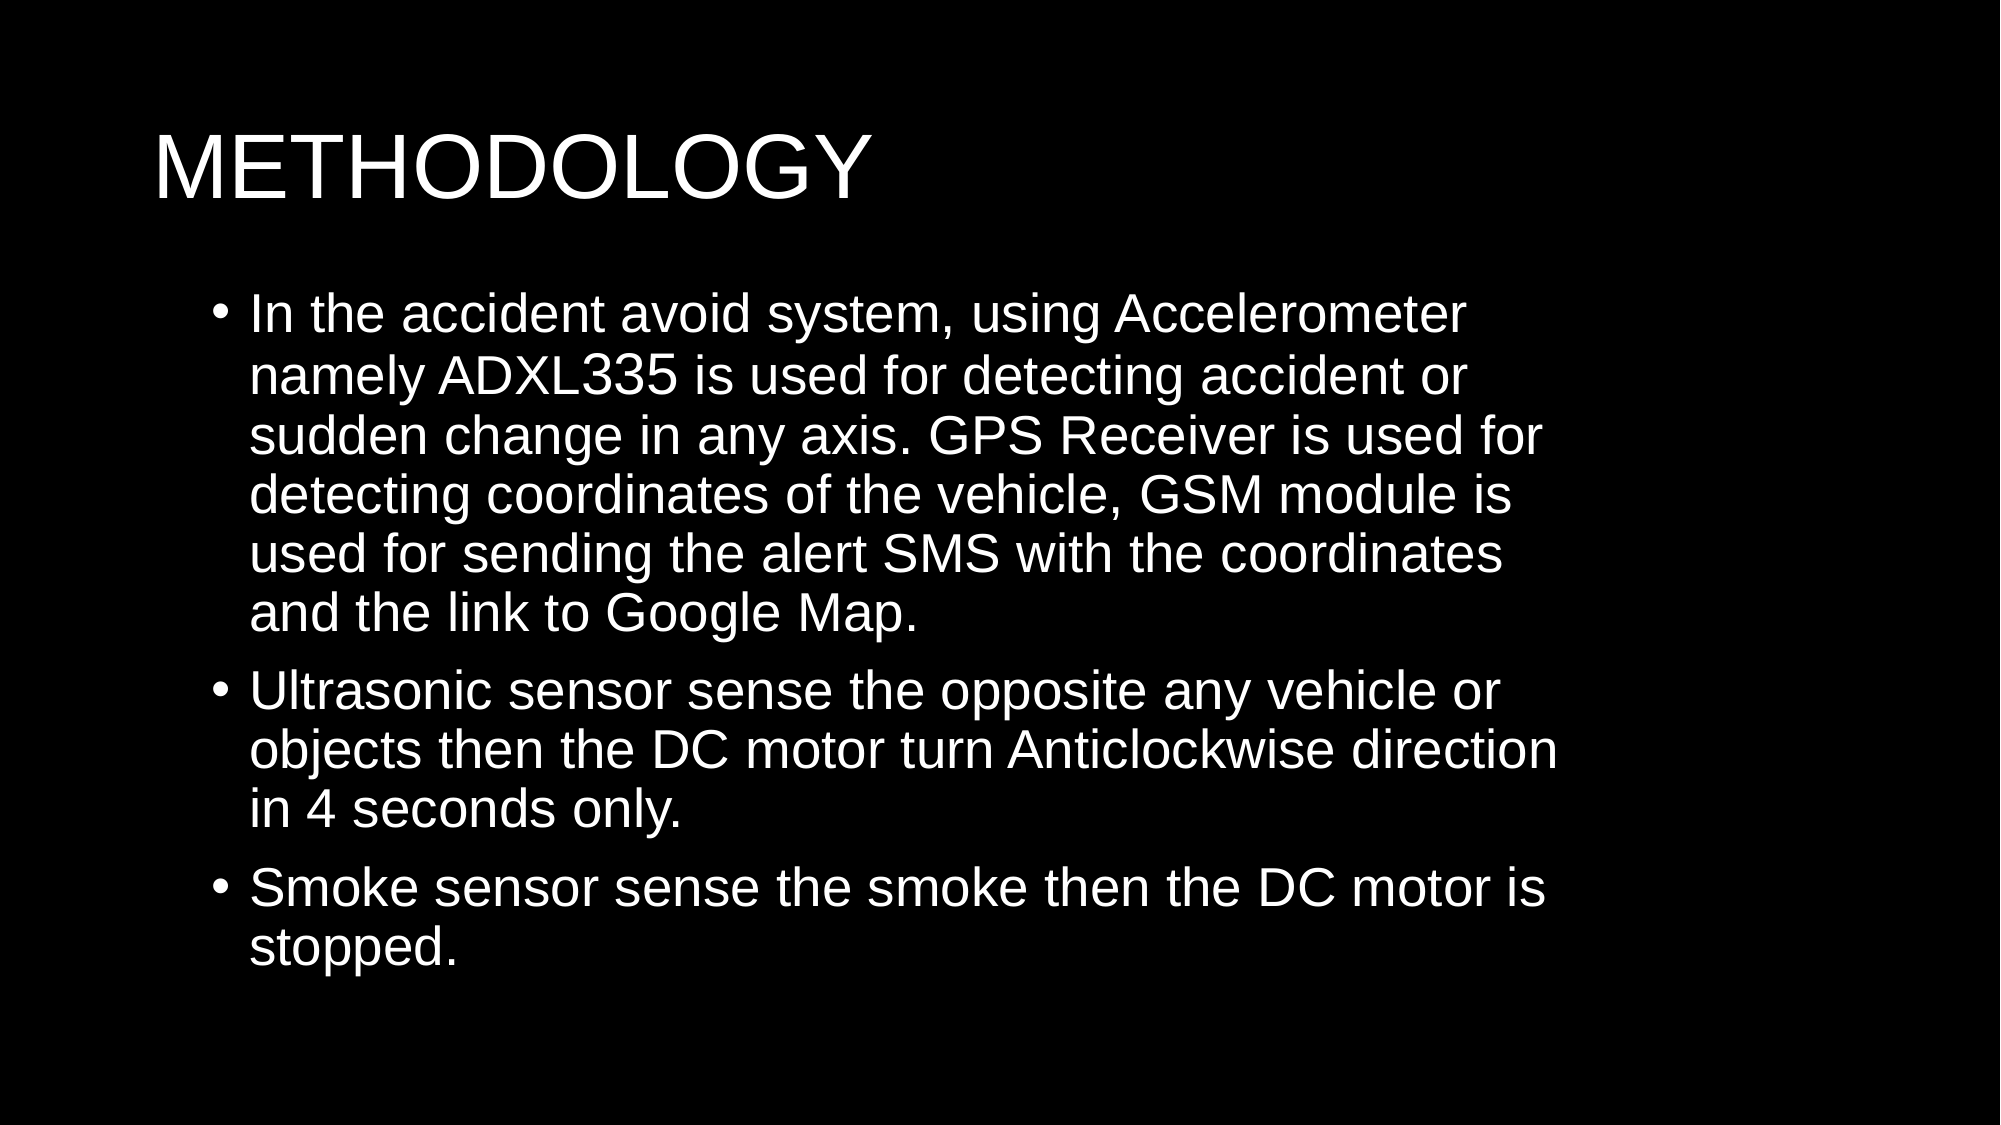

# METHODOLOGY
In the accident avoid system, using Accelerometer namely ADXL335 is used for detecting accident or sudden change in any axis. GPS Receiver is used for detecting coordinates of the vehicle, GSM module is used for sending the alert SMS with the coordinates and the link to Google Map.
Ultrasonic sensor sense the opposite any vehicle or objects then the DC motor turn Anticlockwise direction in 4 seconds only.
Smoke sensor sense the smoke then the DC motor is stopped.